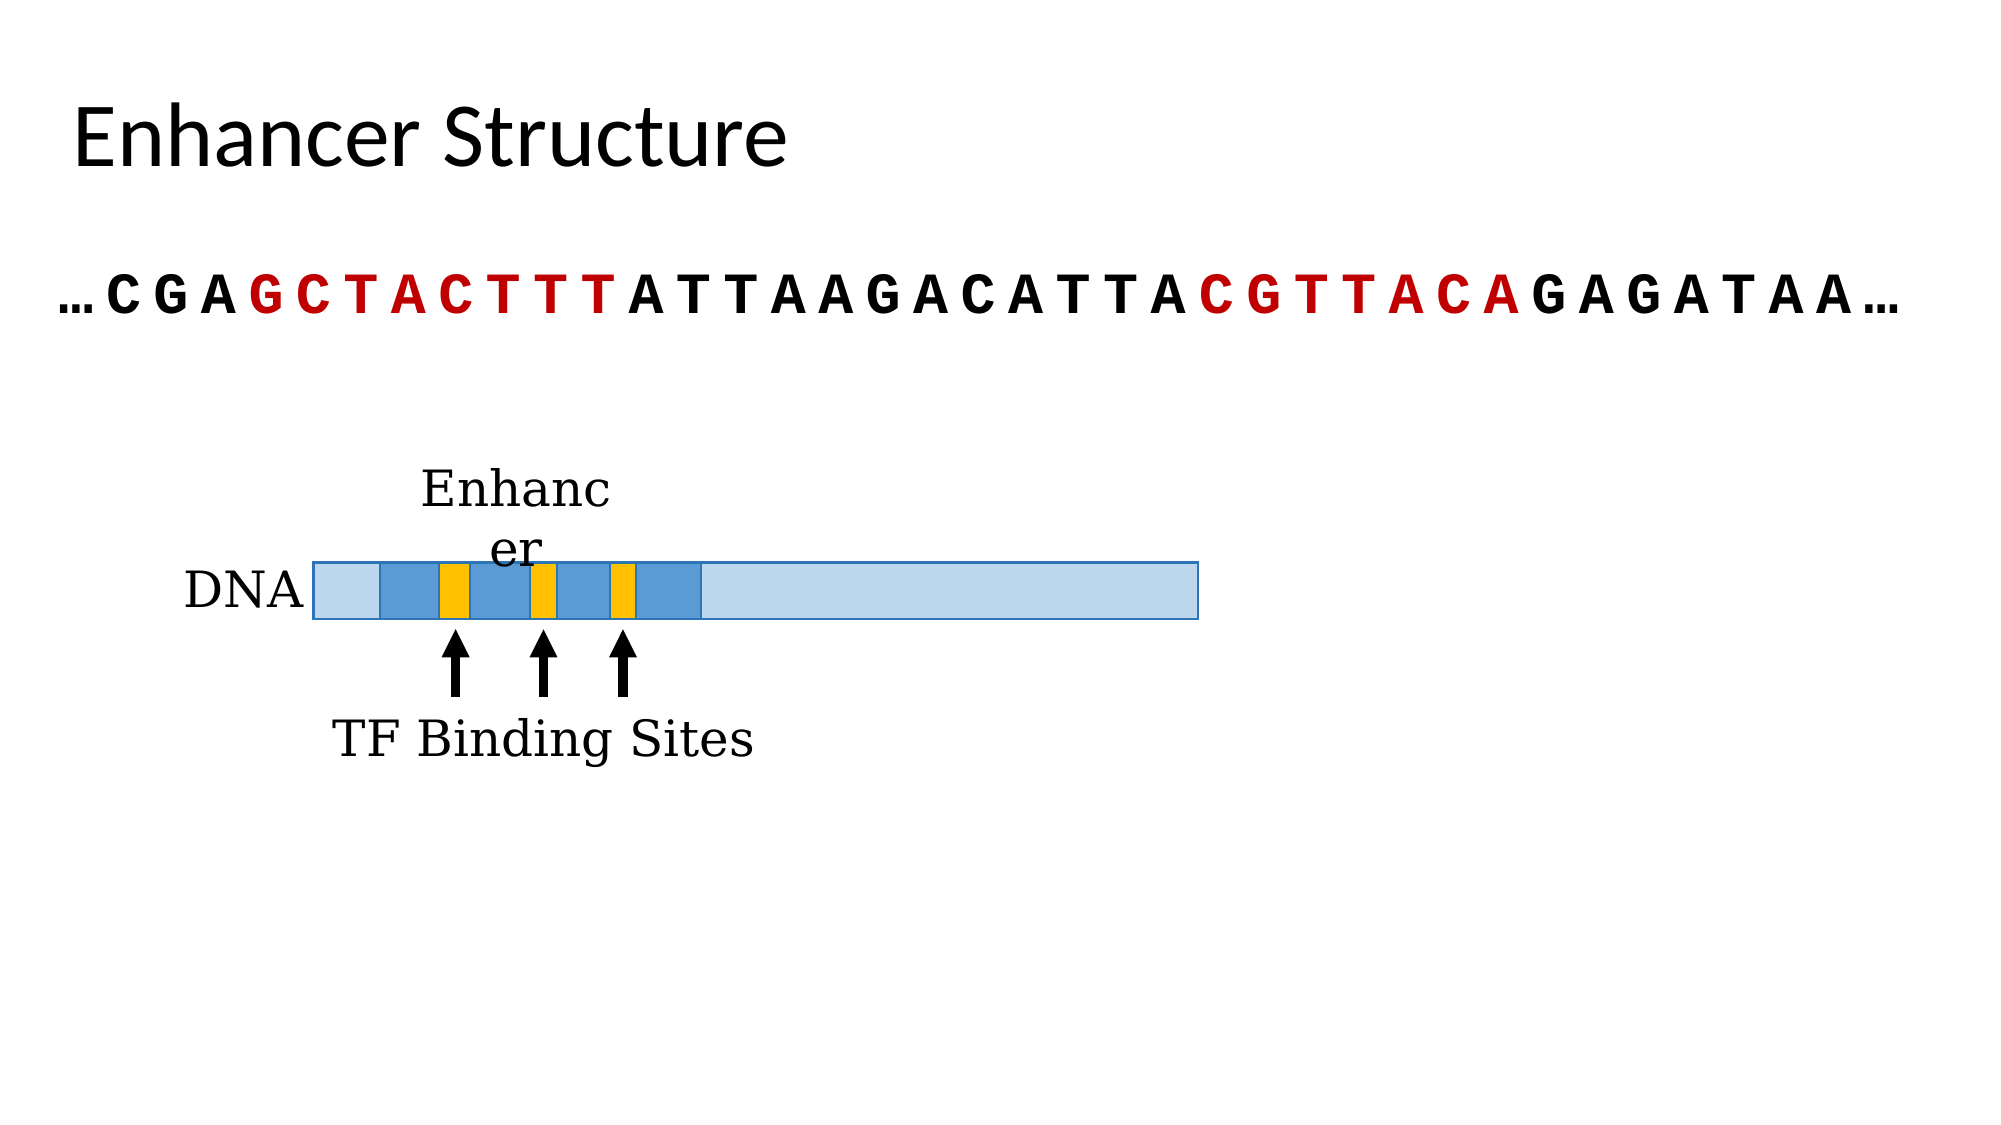

# Enhancer Structure
…CGAGCTACTTTATTAAGACATTACGTTACAGAGATAA…
Enhancer
DNA

TF Binding Sites